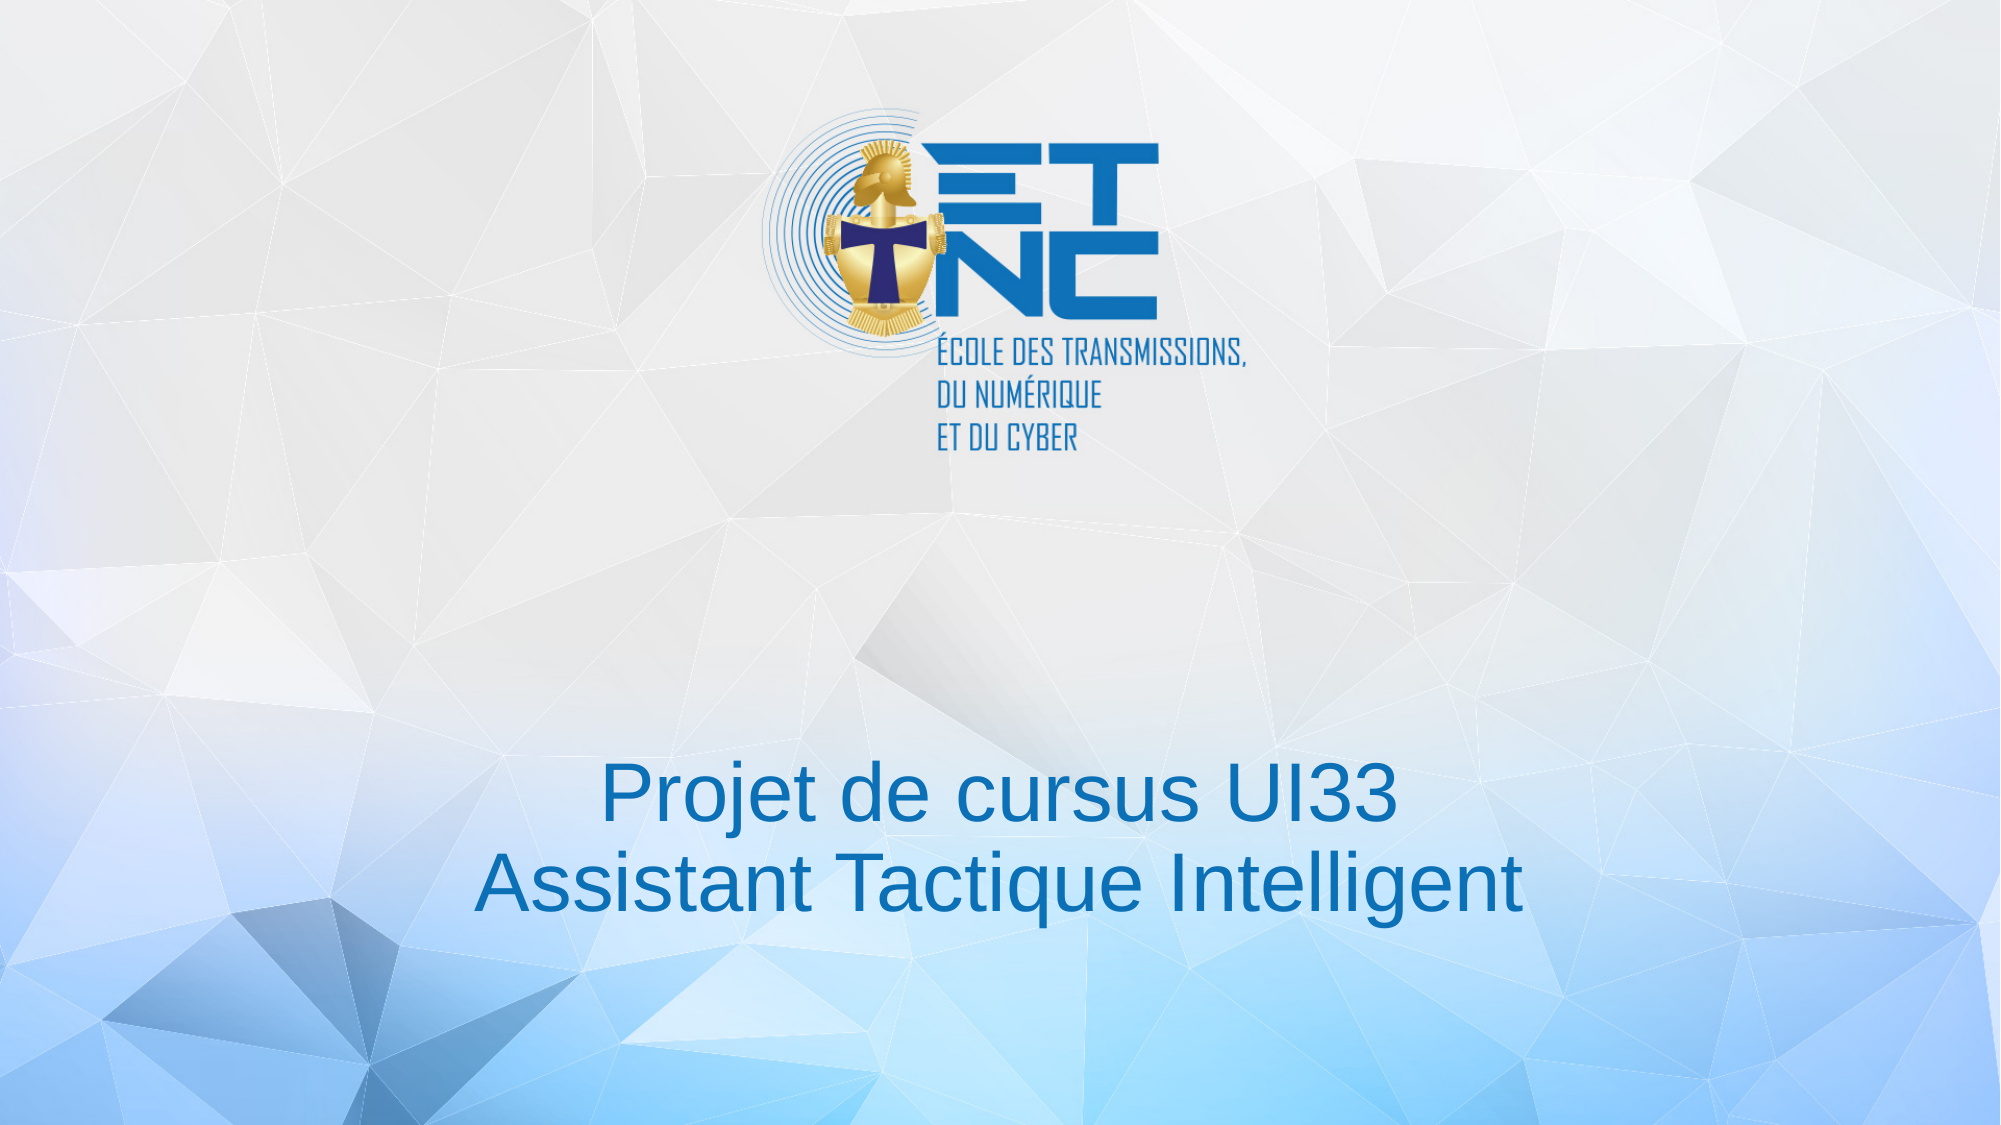

# Projet de cursus UI33 Assistant Tactique Intelligent